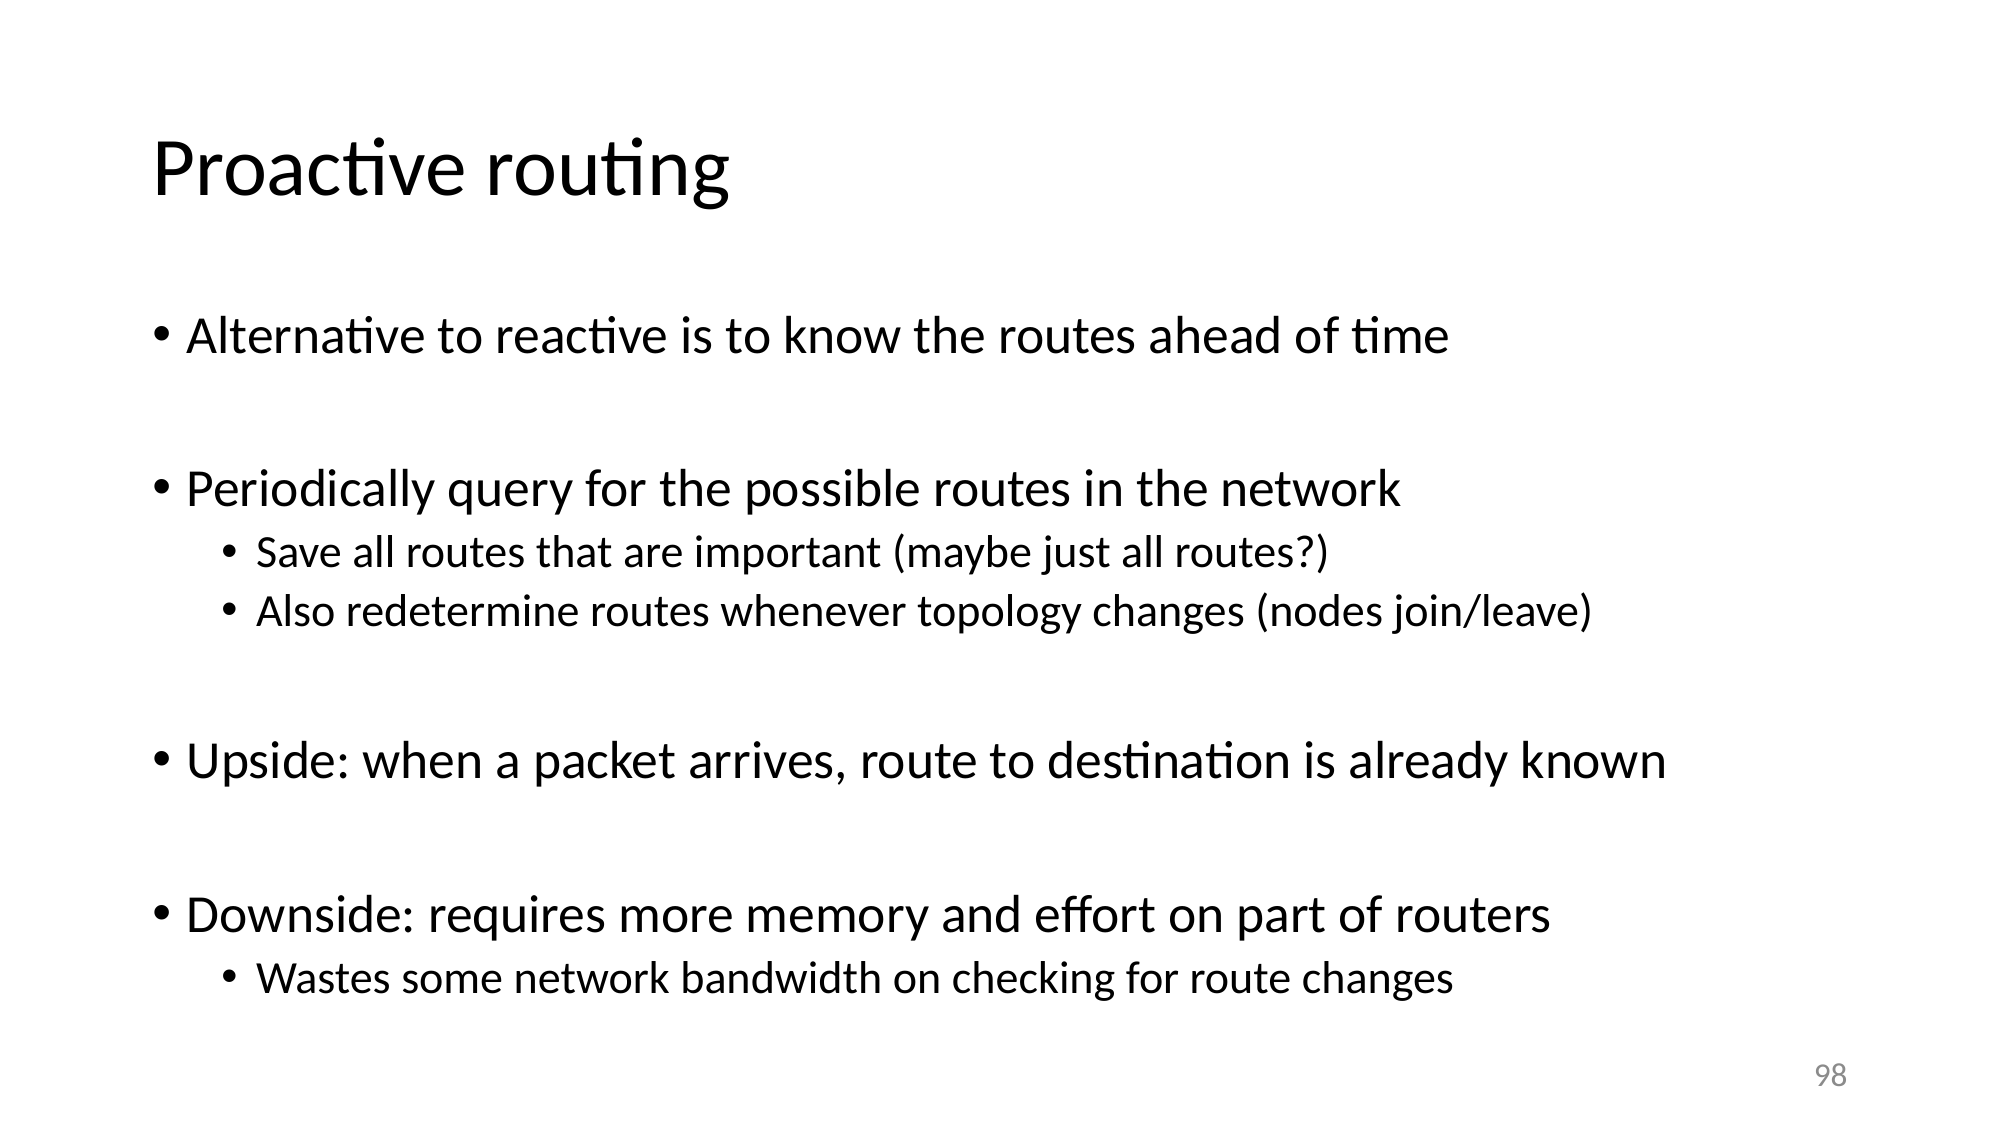

# Proactive routing
Alternative to reactive is to know the routes ahead of time

Periodically query for the possible routes in the network
Save all routes that are important (maybe just all routes?)
Also redetermine routes whenever topology changes (nodes join/leave)

Upside: when a packet arrives, route to destination is already known

Downside: requires more memory and effort on part of routers
Wastes some network bandwidth on checking for route changes
98